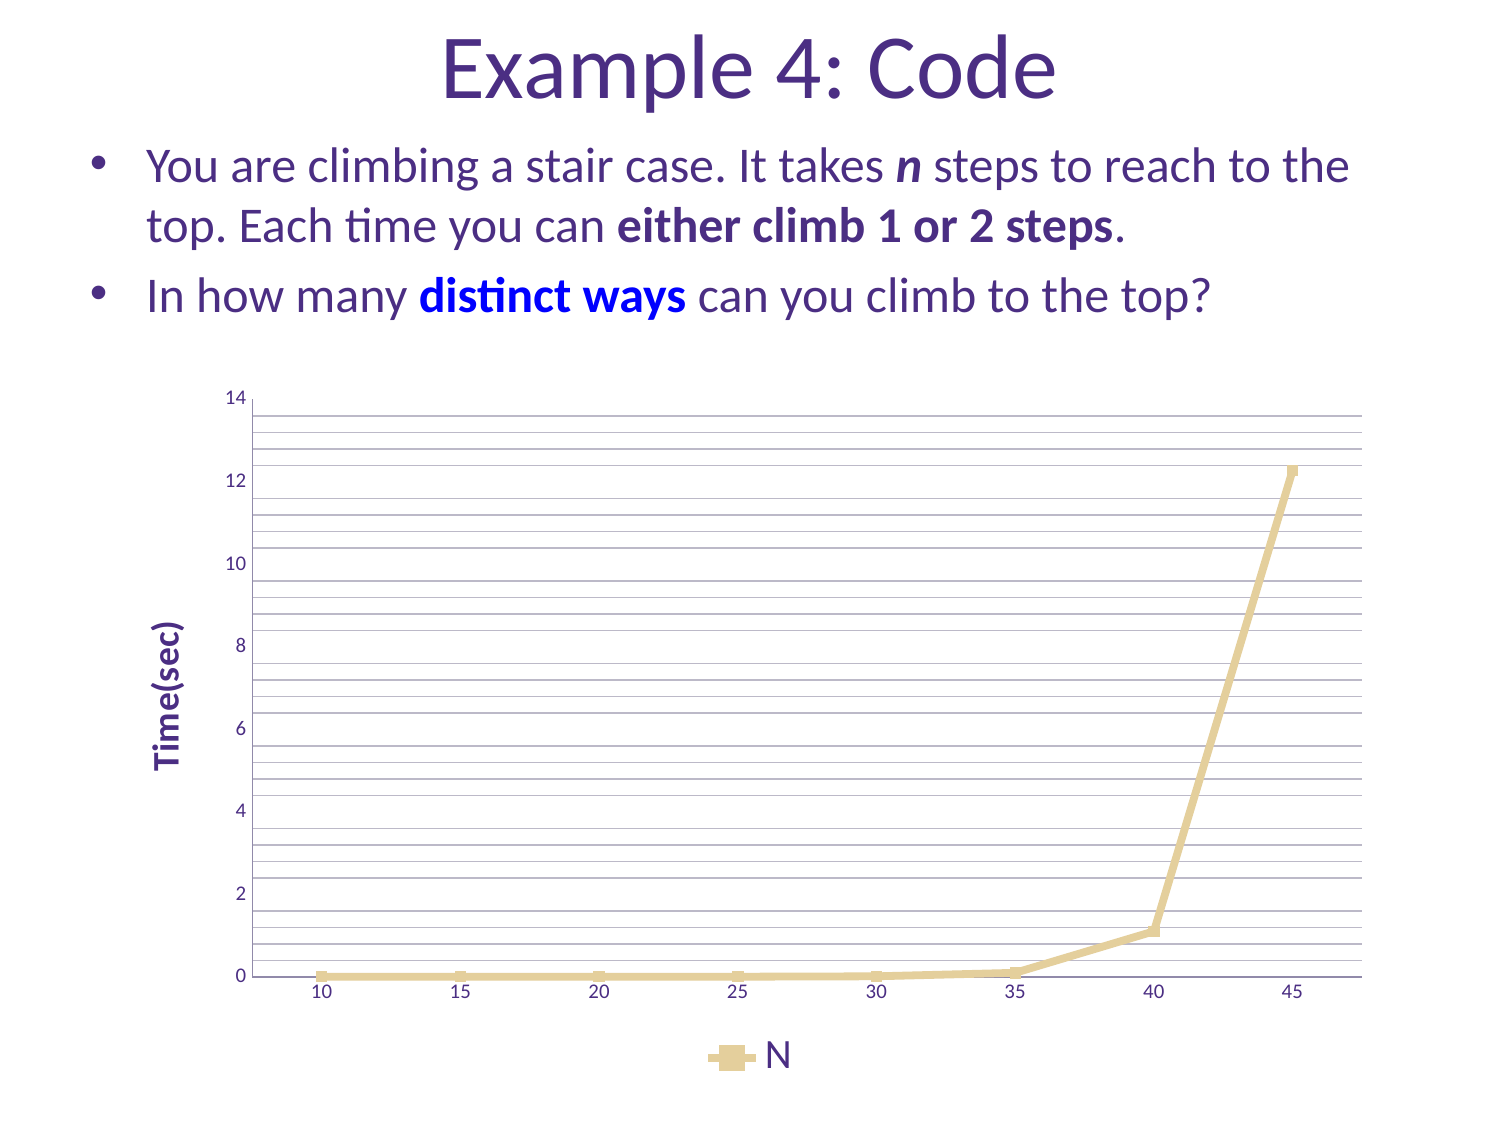

# Example 4: Code
You are climbing a stair case. It takes n steps to reach to the top. Each time you can either climb 1 or 2 steps.
In how many distinct ways can you climb to the top?

### Chart

| Category |  |
|---|---|
| 10 | 0.01 |
| 15 | 0.01 |
| 20 | 0.01 |
| 25 | 0.01 |
| 30 | 0.02 |
| 35 | 0.104 |
| 40 | 1.11 |
| 45 | 12.276 |